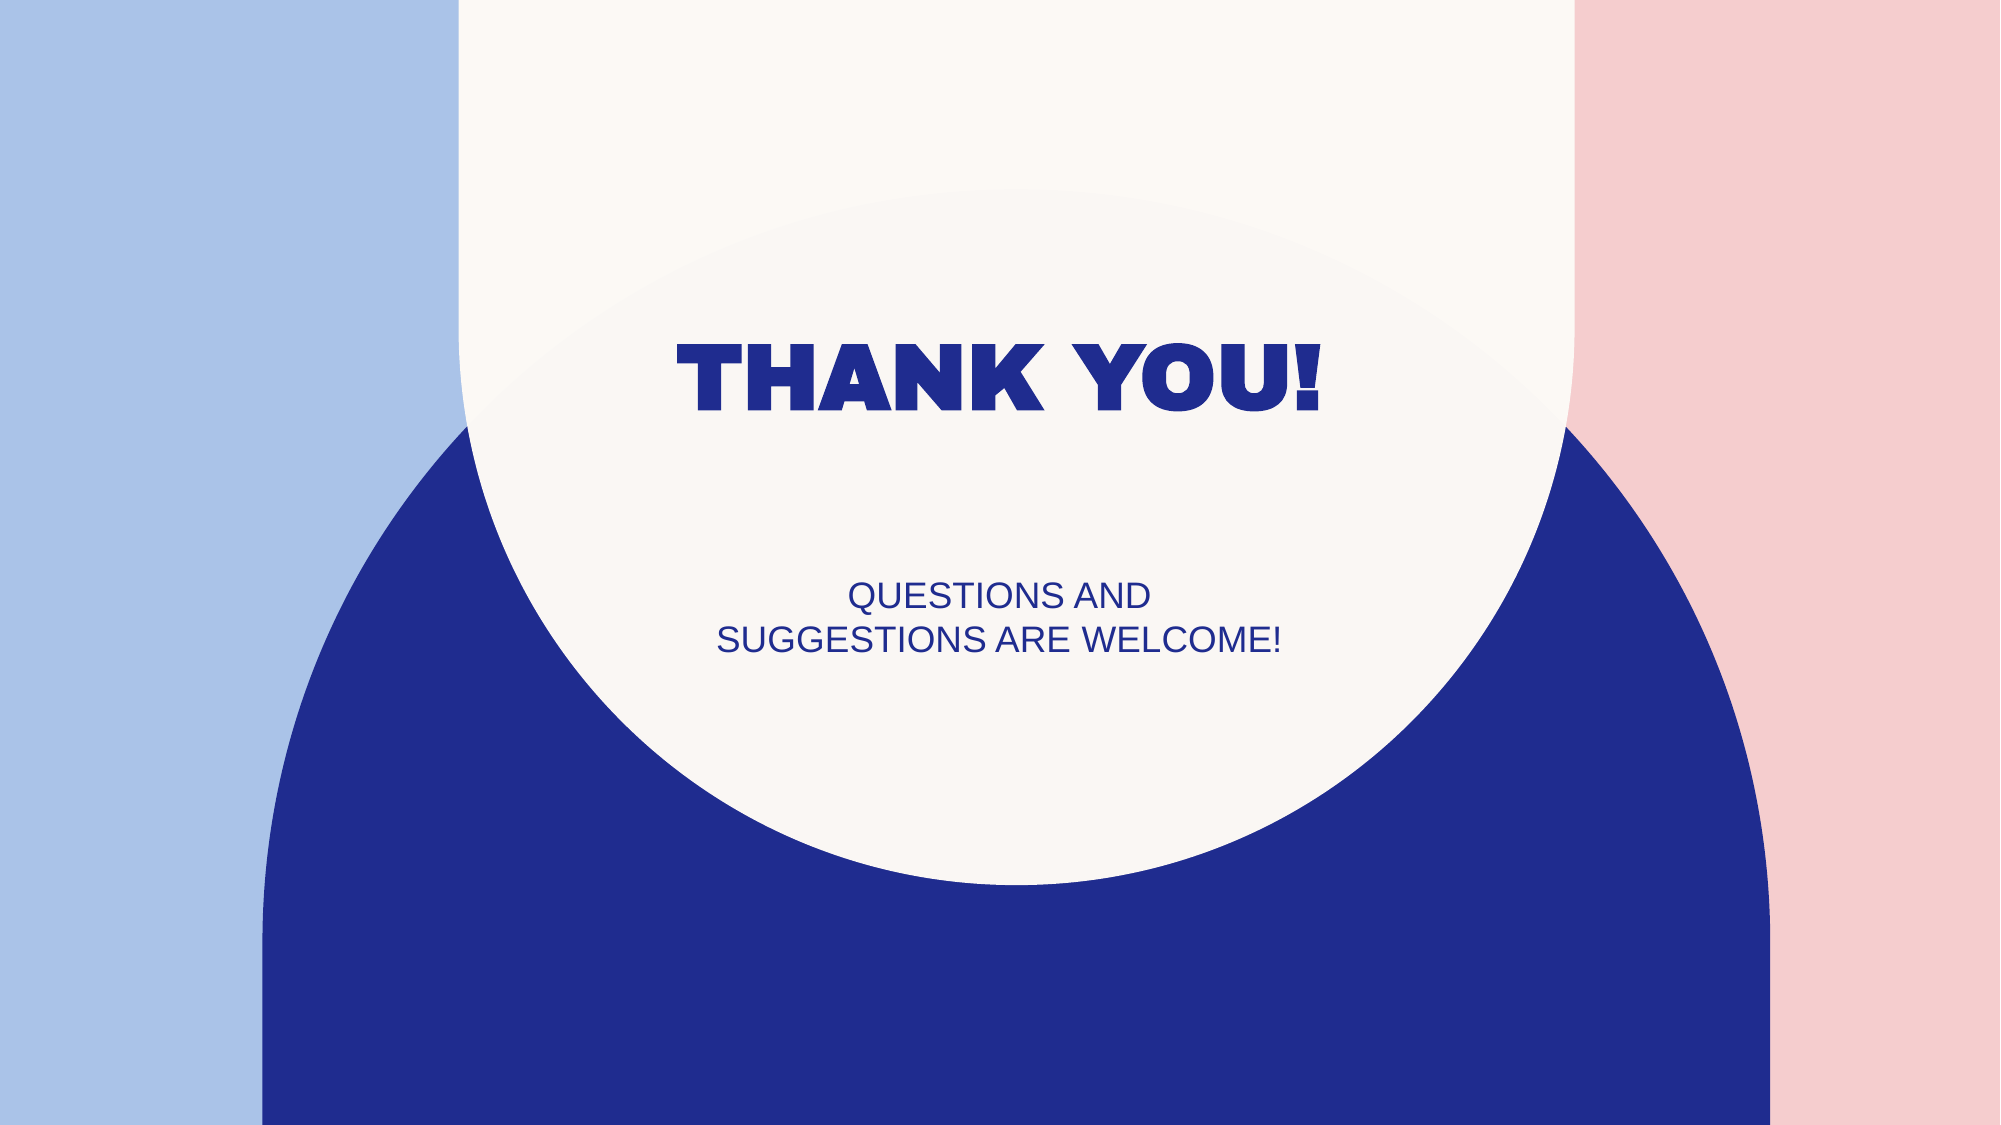

# THANK YOU!
QUESTIONS AND SUGGESTIONS ARE WELCOME!